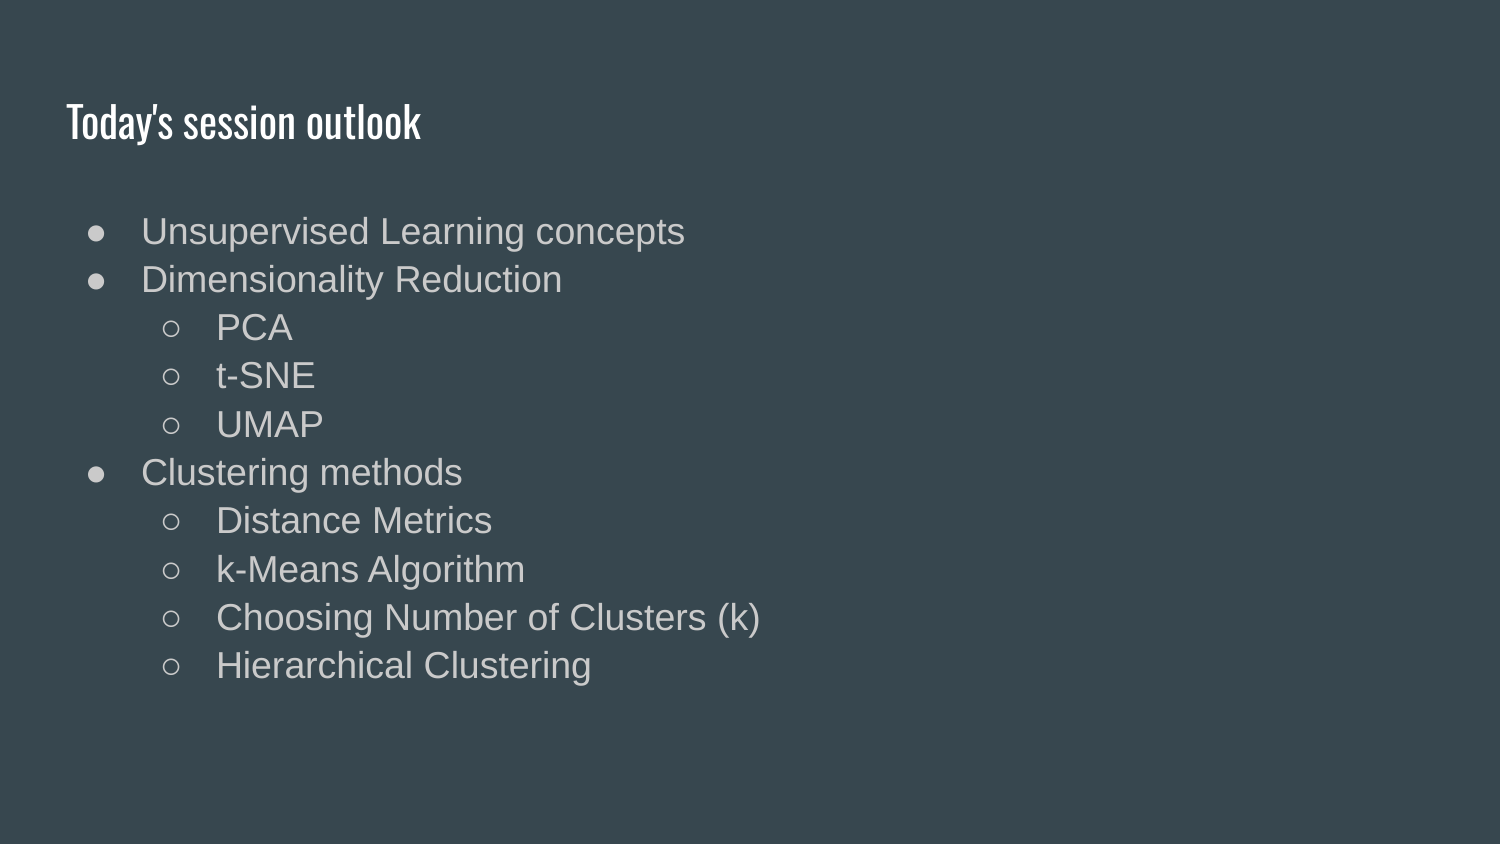

# Today's session outlook
Unsupervised Learning concepts
Dimensionality Reduction
PCA
t-SNE
UMAP
Clustering methods
Distance Metrics
k-Means Algorithm
Choosing Number of Clusters (k)
Hierarchical Clustering